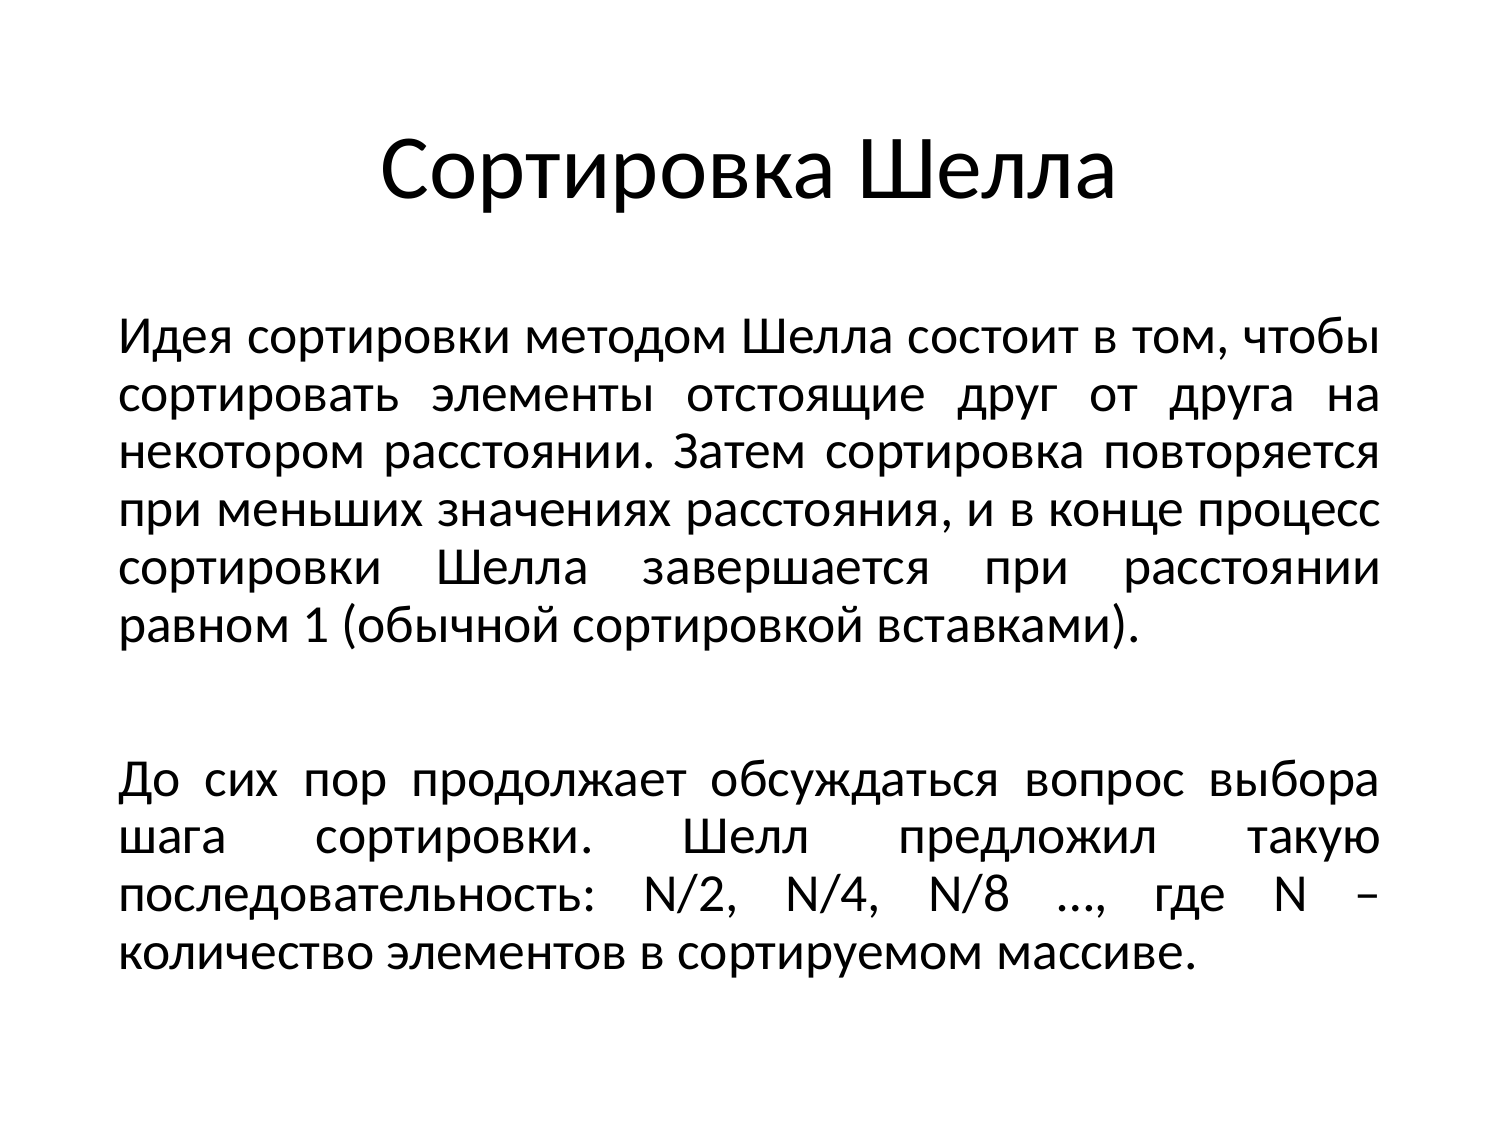

# Сортировка Шелла
Идея сортировки методом Шелла состоит в том, чтобы сортировать элементы отстоящие друг от друга на некотором расстоянии. Затем сортировка повторяется при меньших значениях расстояния, и в конце процесс сортировки Шелла завершается при расстоянии равном 1 (обычной сортировкой вставками).

До сих пор продолжает обсуждаться вопрос выбора шага сортировки. Шелл предложил такую последовательность: N/2, N/4, N/8 …, где N – количество элементов в сортируемом массиве.